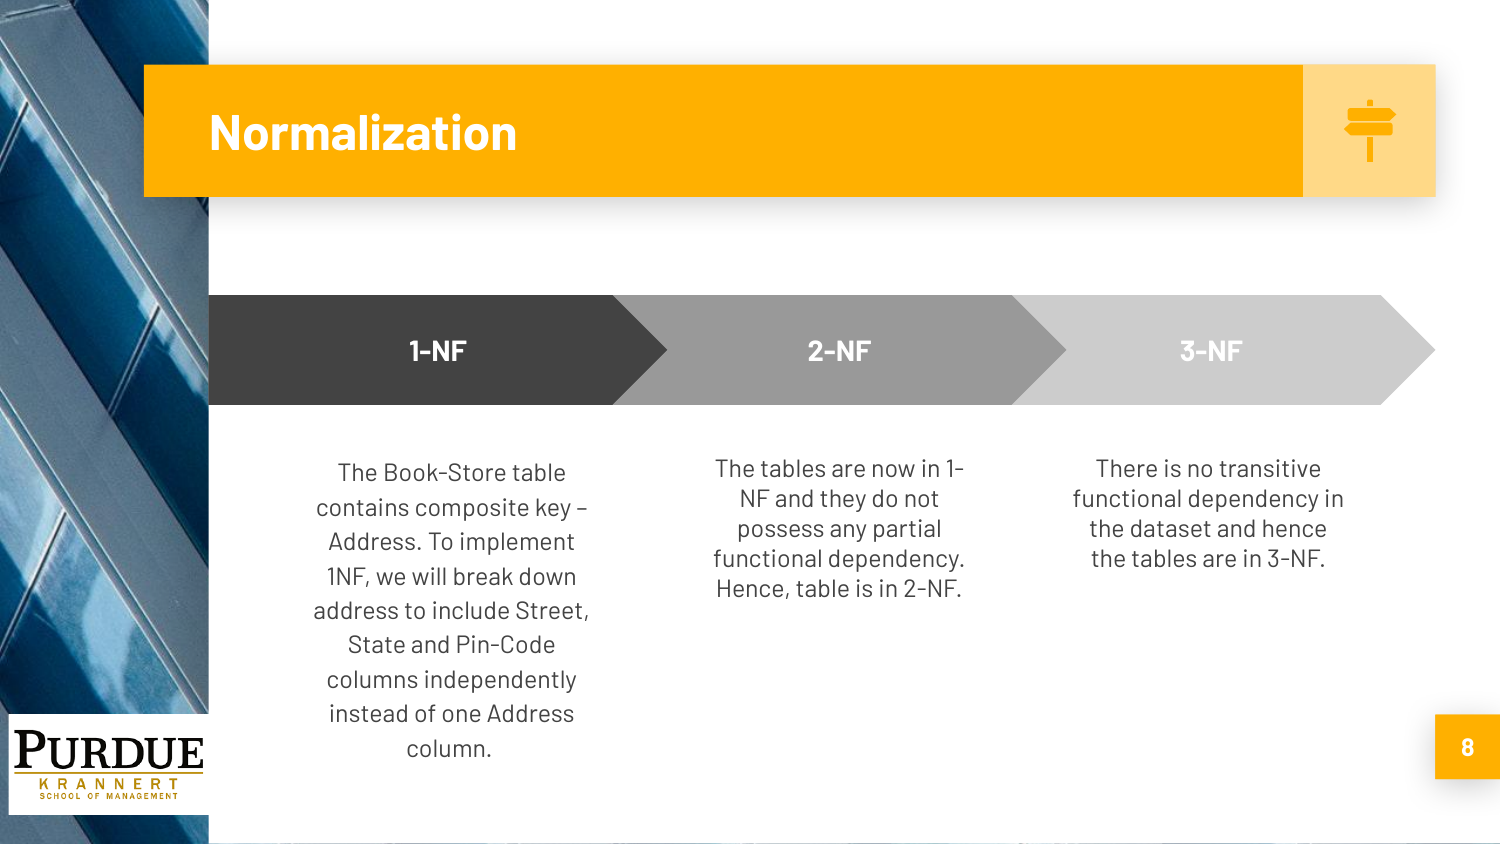

# Normalization

2-NF
The tables are now in 1-NF and they do not possess any partial functional dependency. Hence, table is in 2-NF.
 3-NF
There is no transitive functional dependency in the dataset and hence the tables are in 3-NF.
1-NF
The Book-Store table contains composite key – Address. To implement 1NF, we will break down address to include Street, State and Pin-Code columns independently instead of one Address column.

8